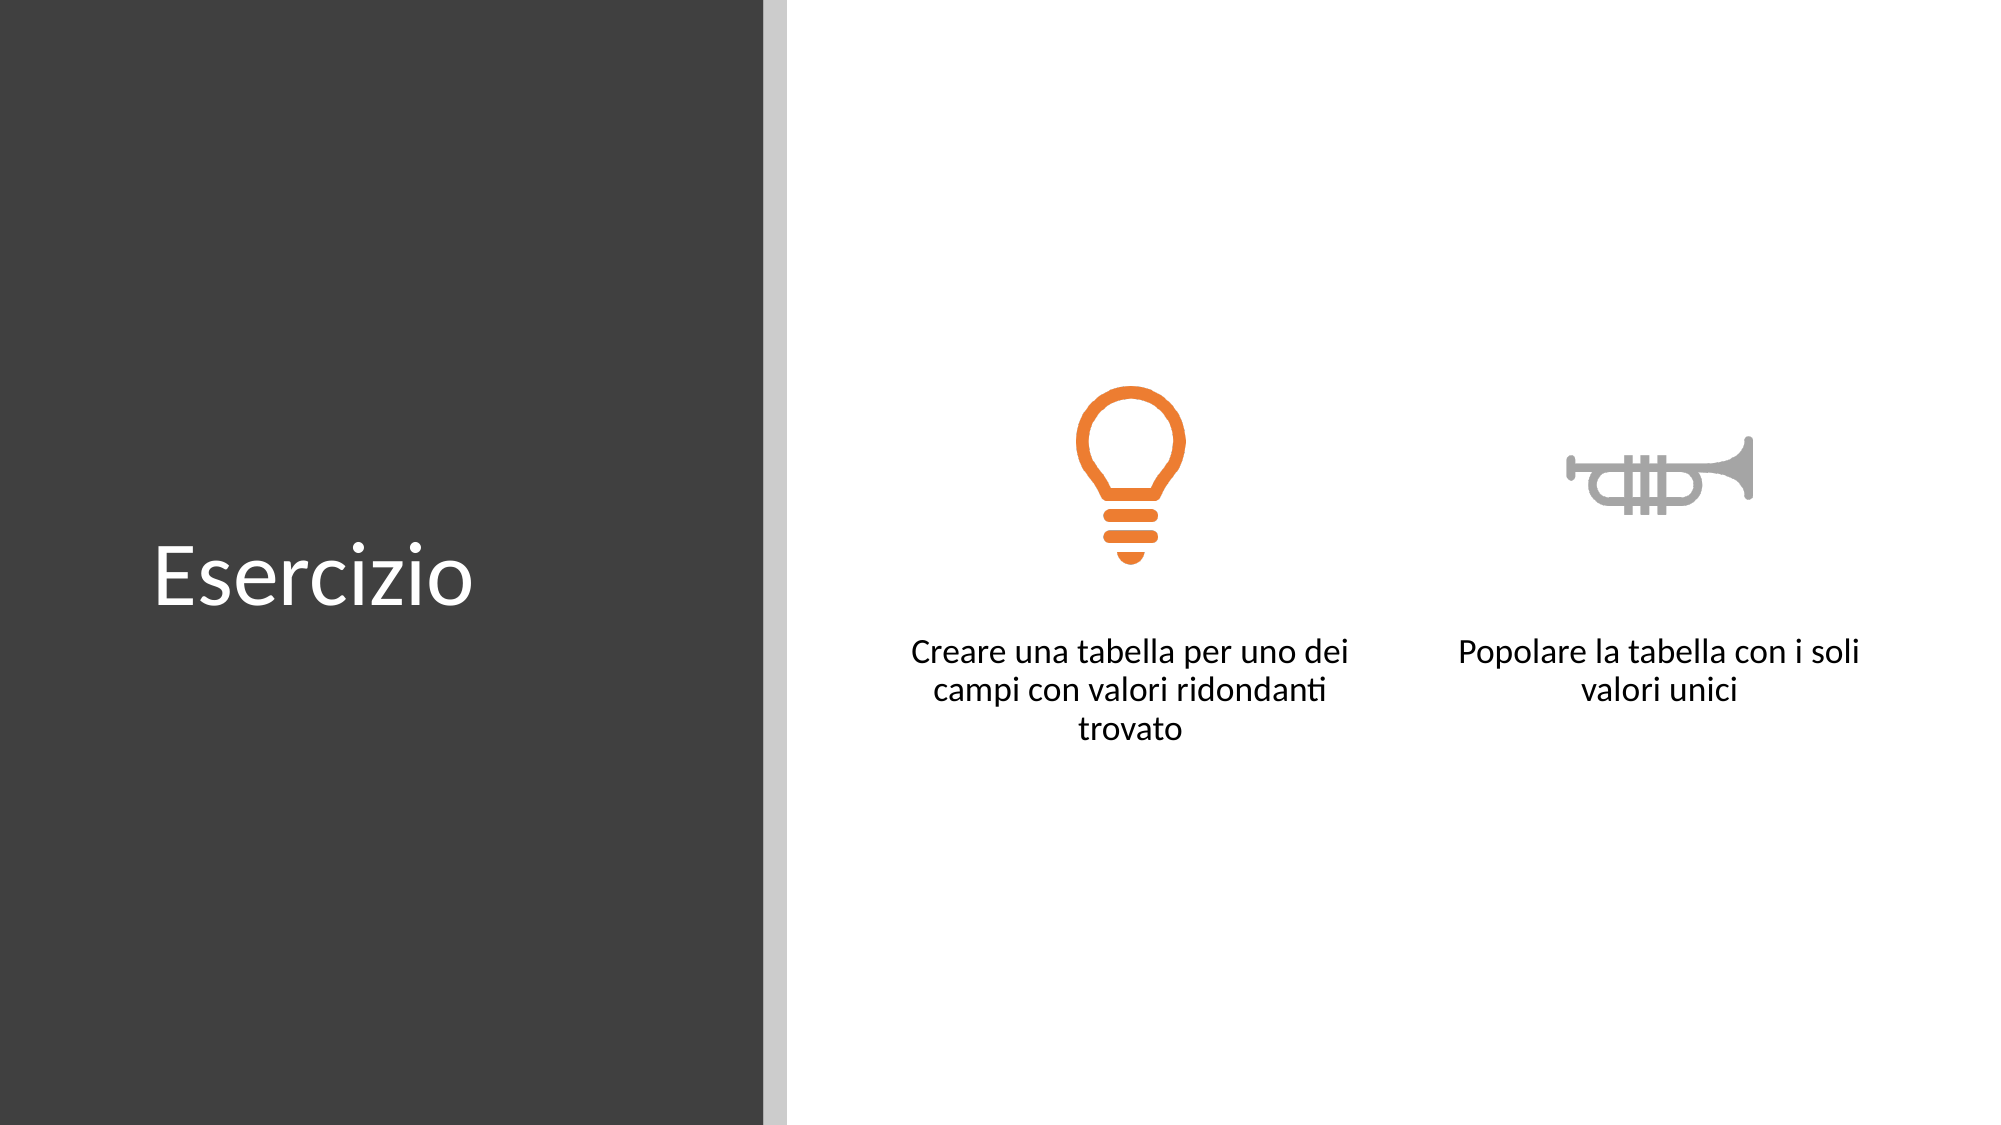

Creare una tabella per uno dei campi con valori ridondanti trovato
Popolare la tabella con i soli valori unici
# Esercizio